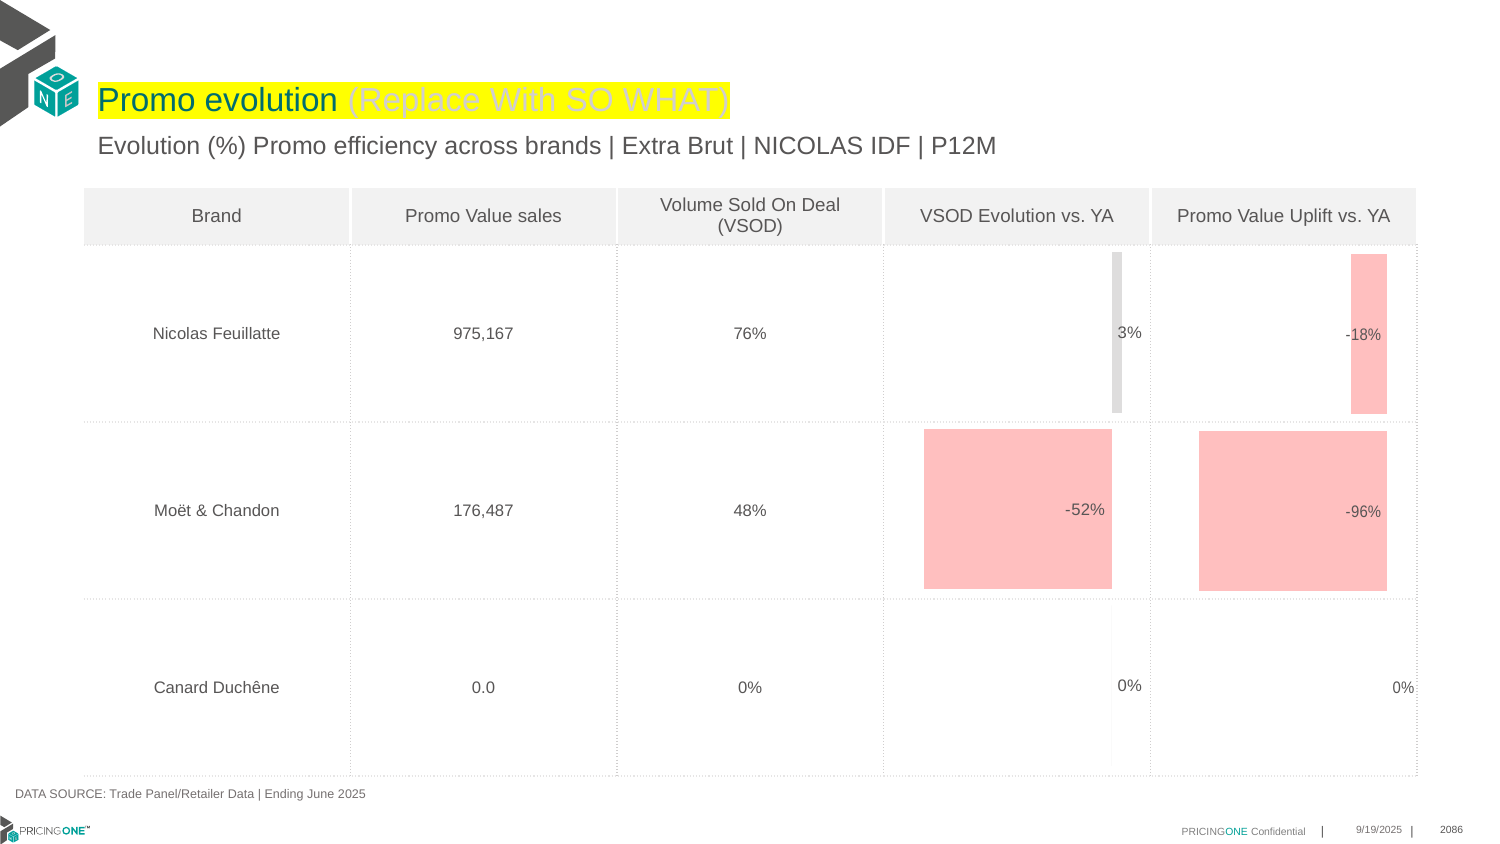

# Promo evolution (Replace With SO WHAT)
Evolution (%) Promo efficiency across brands | Extra Brut | NICOLAS IDF | P12M
| Brand | Promo Value sales | Volume Sold On Deal (VSOD) | VSOD Evolution vs. YA | Promo Value Uplift vs. YA |
| --- | --- | --- | --- | --- |
| Nicolas Feuillatte | 975,167 | 76% |  |  |
| Moët & Chandon | 176,487 | 48% |  |  |
| Canard Duchêne | 0.0 | 0% |  |  |

### Chart

| Category | VSOD Evaluation vs YA |
|---|---|
| Nicolas Feuillatte | 0.026999999999999913 |
| Moët & Chandon | -0.52 |
| Canard Duchêne | 0.0 |

### Chart

| Category | Promo Value Uplift vs YA |
|---|---|
| Nicolas Feuillatte | -0.18384150231478247 |
| Moët & Chandon | -0.9557923939407846 |
| Canard Duchêne | 0.0 |
DATA SOURCE: Trade Panel/Retailer Data | Ending June 2025

9/19/2025
2086